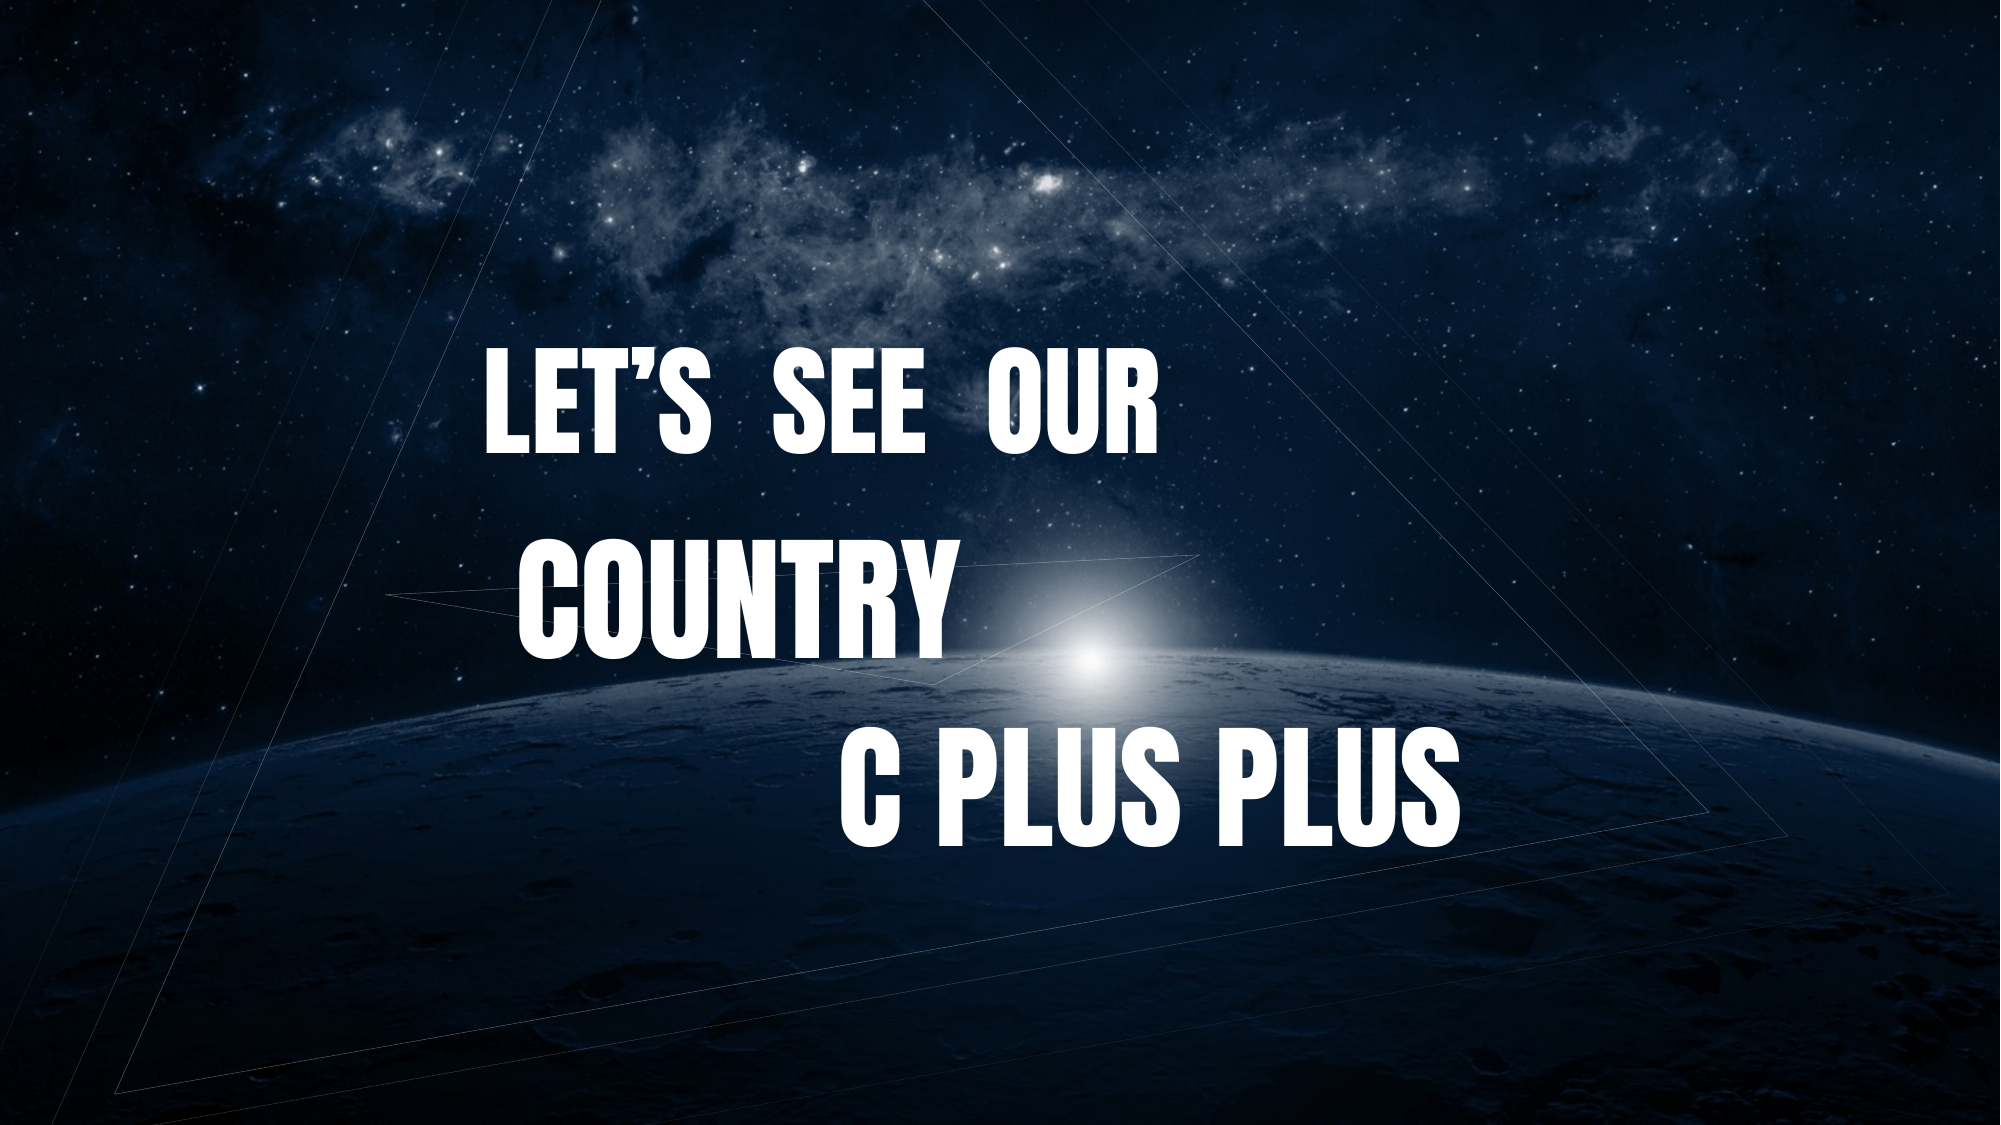

LET’S  SEE  OUR
COUNTRY

C PLUS PLUS